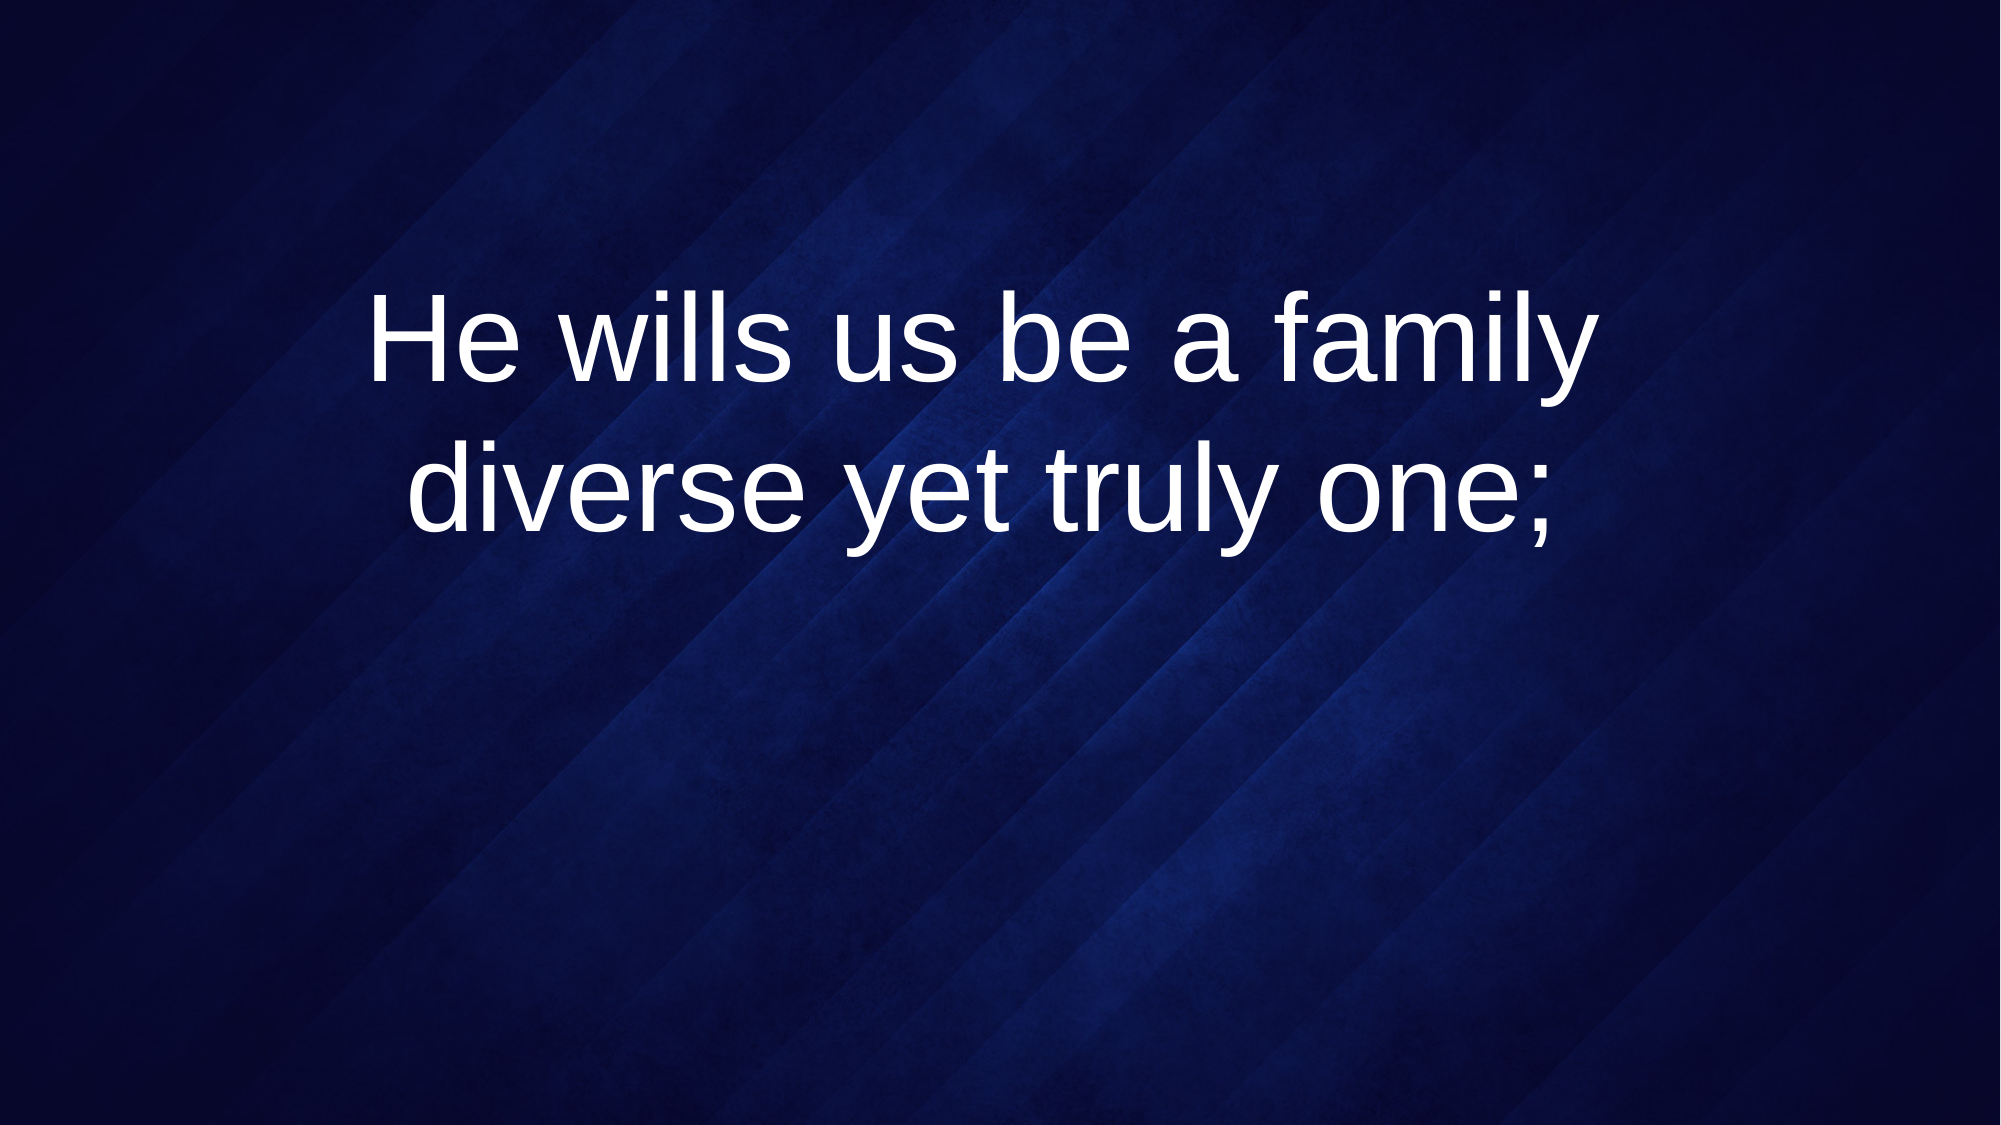

# He wills us be a family diverse yet truly one;